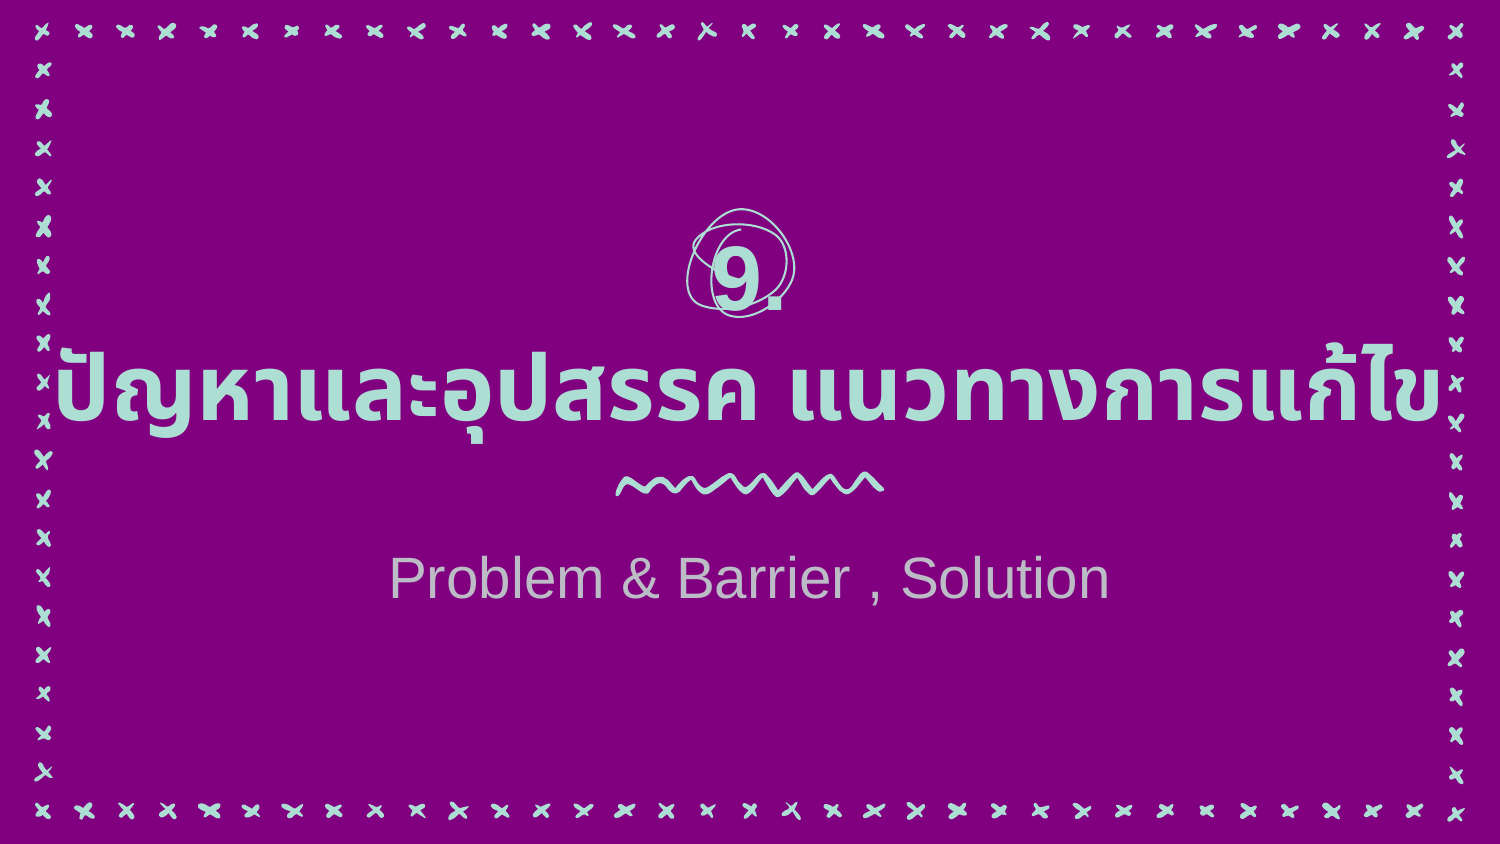

# 9. ปัญหาและอุปสรรค แนวทางการแก้ไข
Problem & Barrier , Solution